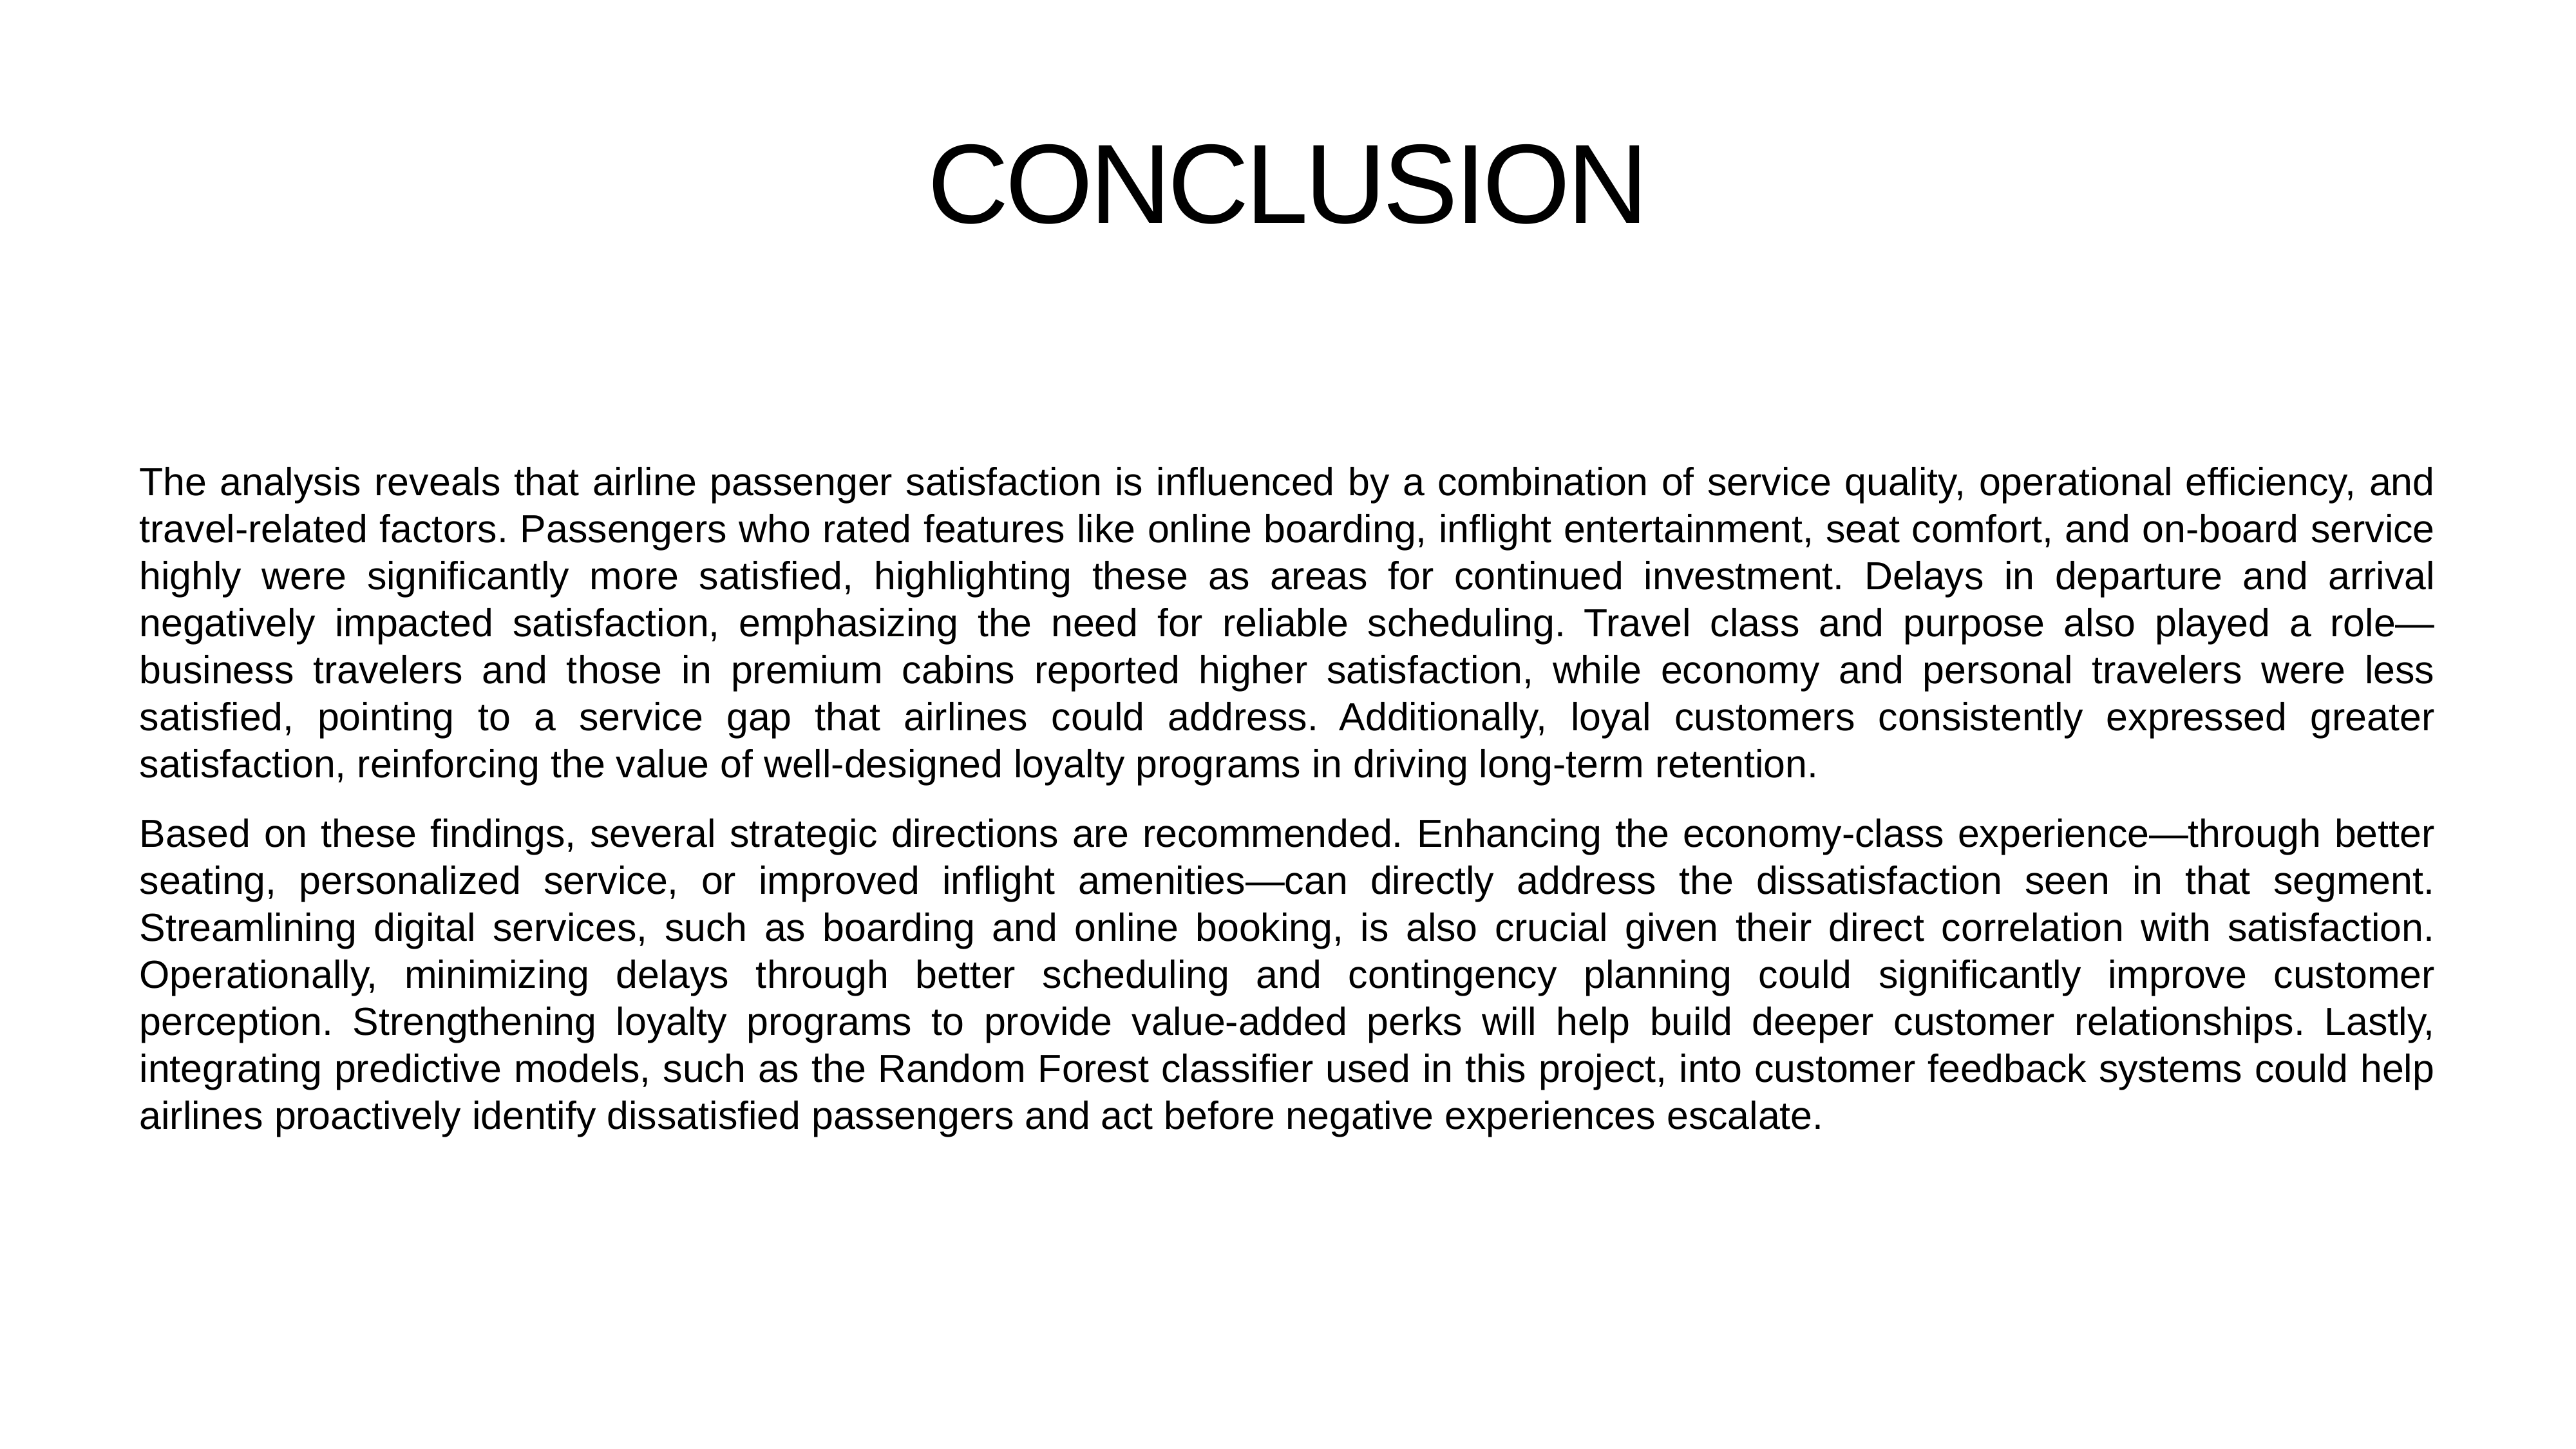

# CONCLUSION

The analysis reveals that airline passenger satisfaction is influenced by a combination of service quality, operational efficiency, and travel-related factors. Passengers who rated features like online boarding, inflight entertainment, seat comfort, and on-board service highly were significantly more satisfied, highlighting these as areas for continued investment. Delays in departure and arrival negatively impacted satisfaction, emphasizing the need for reliable scheduling. Travel class and purpose also played a role—business travelers and those in premium cabins reported higher satisfaction, while economy and personal travelers were less satisfied, pointing to a service gap that airlines could address. Additionally, loyal customers consistently expressed greater satisfaction, reinforcing the value of well-designed loyalty programs in driving long-term retention.
Based on these findings, several strategic directions are recommended. Enhancing the economy-class experience—through better seating, personalized service, or improved inflight amenities—can directly address the dissatisfaction seen in that segment. Streamlining digital services, such as boarding and online booking, is also crucial given their direct correlation with satisfaction. Operationally, minimizing delays through better scheduling and contingency planning could significantly improve customer perception. Strengthening loyalty programs to provide value-added perks will help build deeper customer relationships. Lastly, integrating predictive models, such as the Random Forest classifier used in this project, into customer feedback systems could help airlines proactively identify dissatisfied passengers and act before negative experiences escalate.